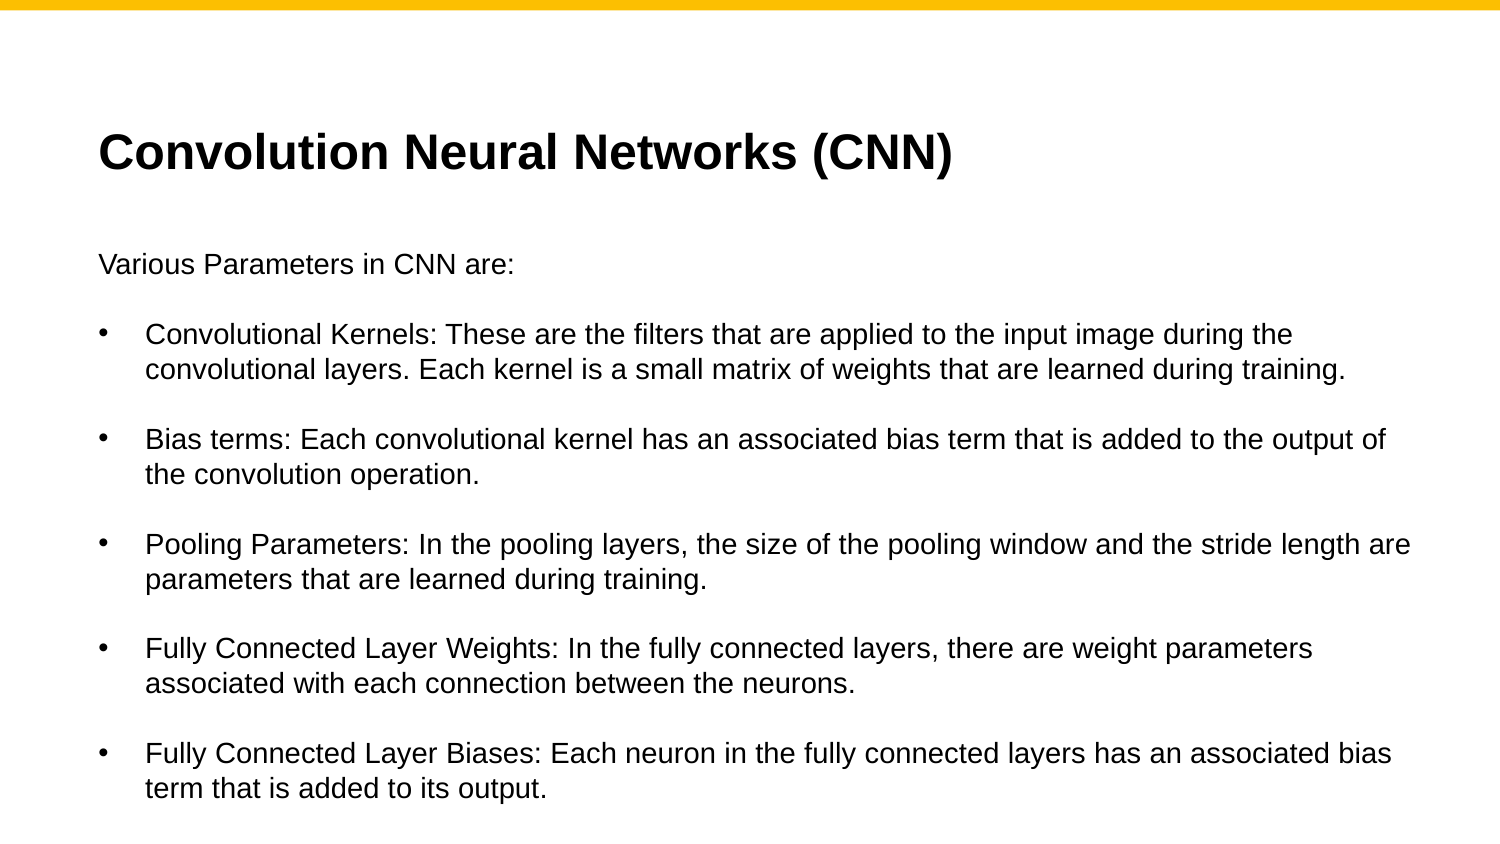

Convolution Neural Networks (CNN)
Various Parameters in CNN are:

Convolutional Kernels: These are the filters that are applied to the input image during the convolutional layers. Each kernel is a small matrix of weights that are learned during training.

Bias terms: Each convolutional kernel has an associated bias term that is added to the output of the convolution operation.

Pooling Parameters: In the pooling layers, the size of the pooling window and the stride length are parameters that are learned during training.

Fully Connected Layer Weights: In the fully connected layers, there are weight parameters associated with each connection between the neurons.

Fully Connected Layer Biases: Each neuron in the fully connected layers has an associated bias term that is added to its output.